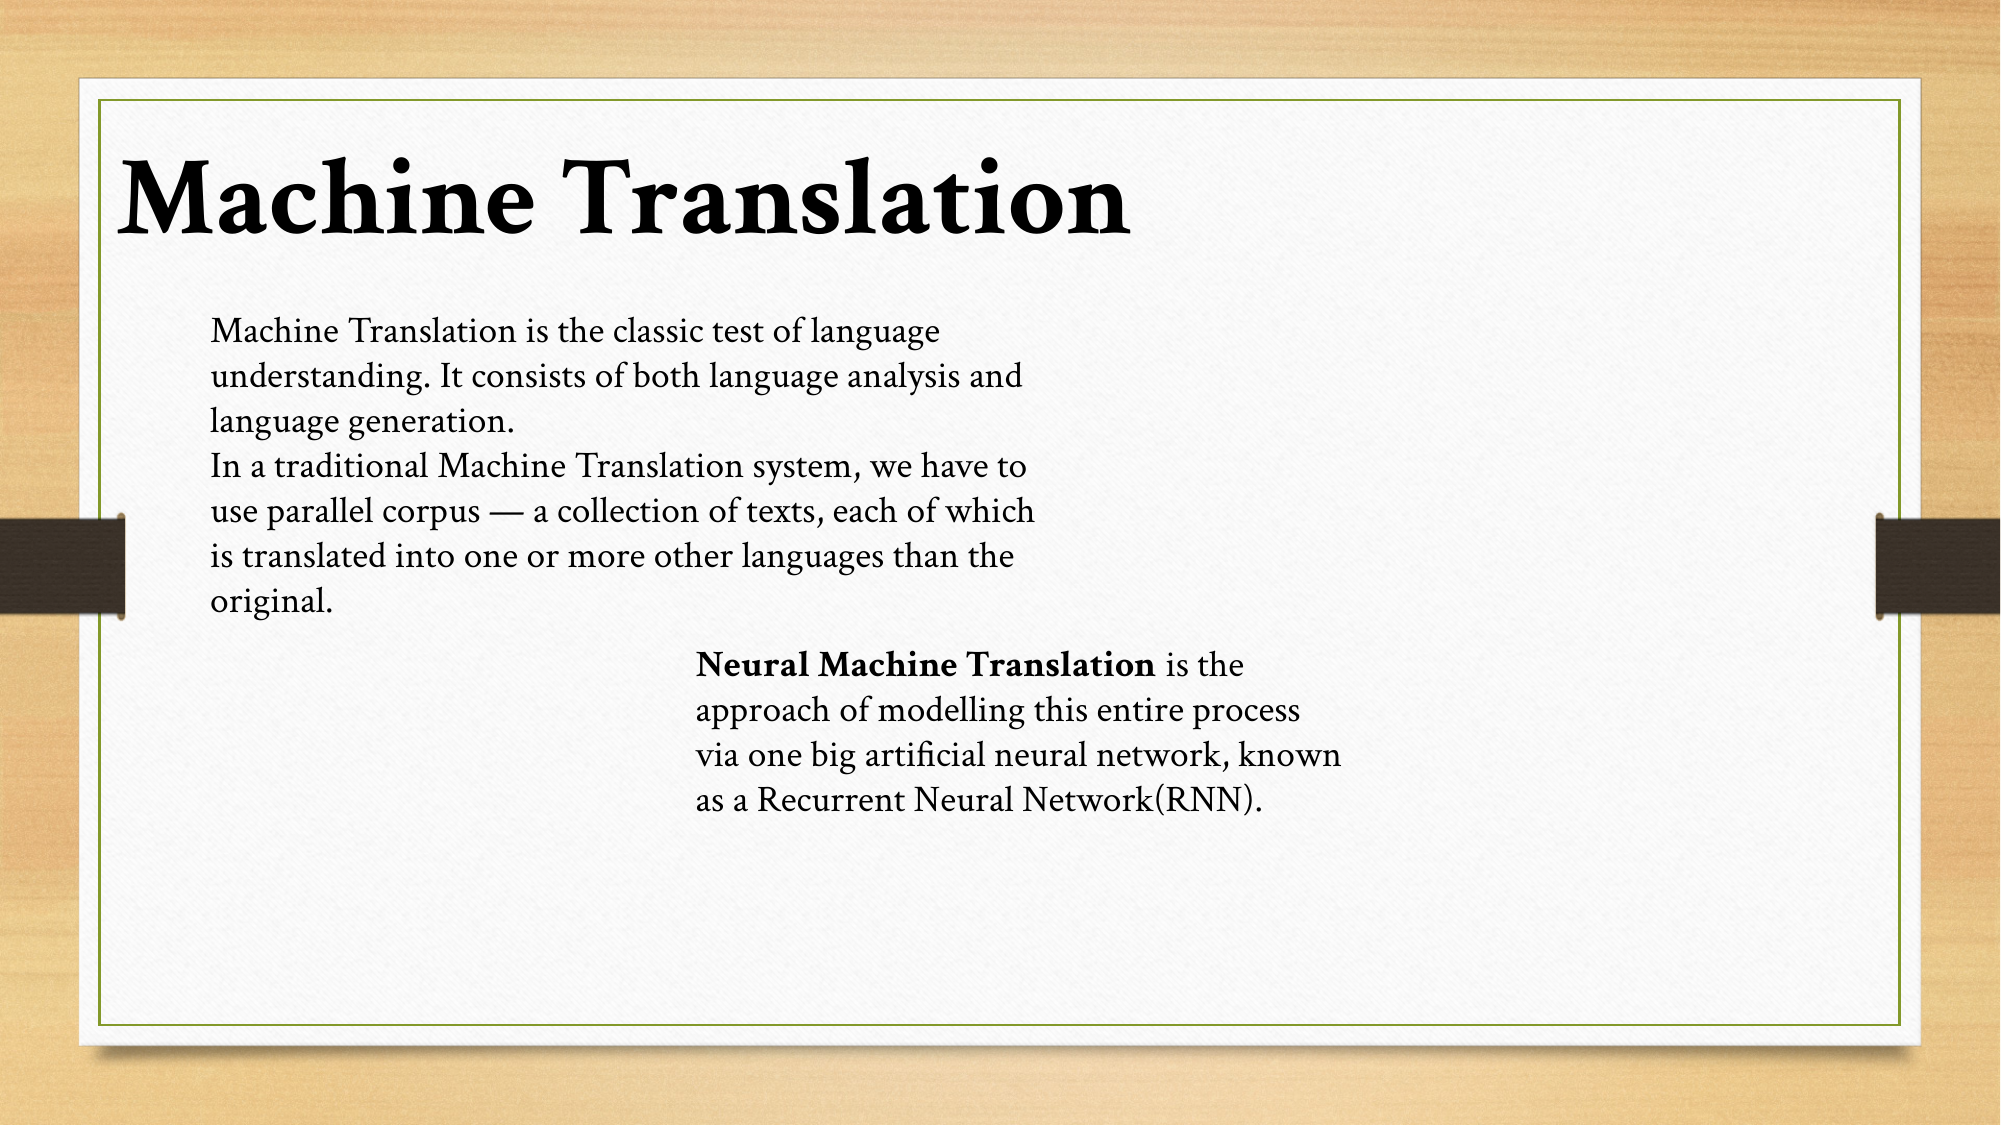

Machine Translation
Machine Translation is the classic test of language understanding. It consists of both language analysis and language generation.
In a traditional Machine Translation system, we have to use parallel corpus — a collection of texts, each of which is translated into one or more other languages than the original.
Neural Machine Translation is the approach of modelling this entire process via one big artificial neural network, known as a Recurrent Neural Network(RNN).